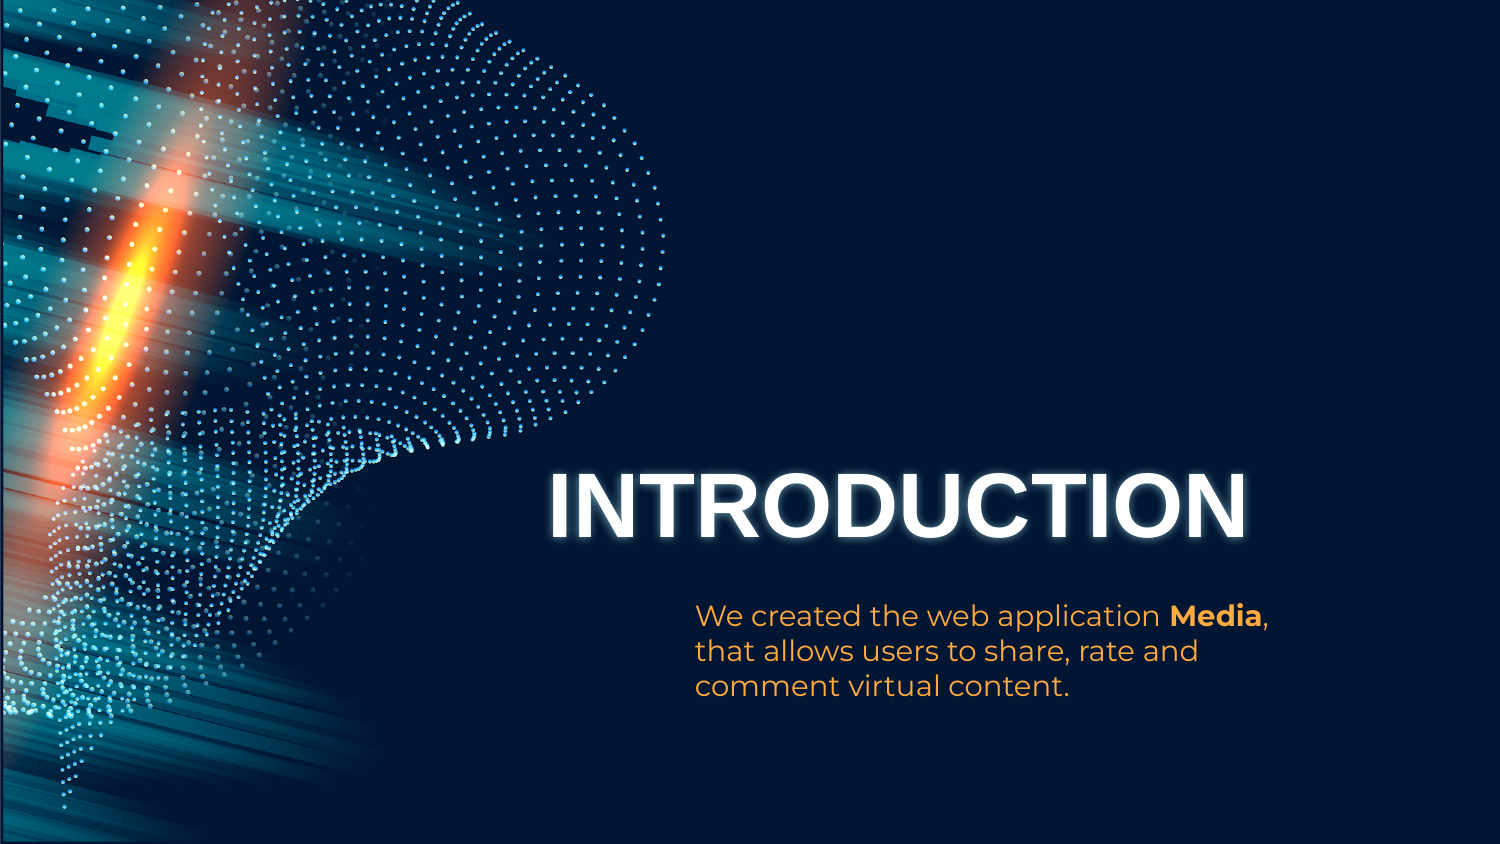

# INTRODUCTION
We created the web application Media, that allows users to share, rate and comment virtual content.